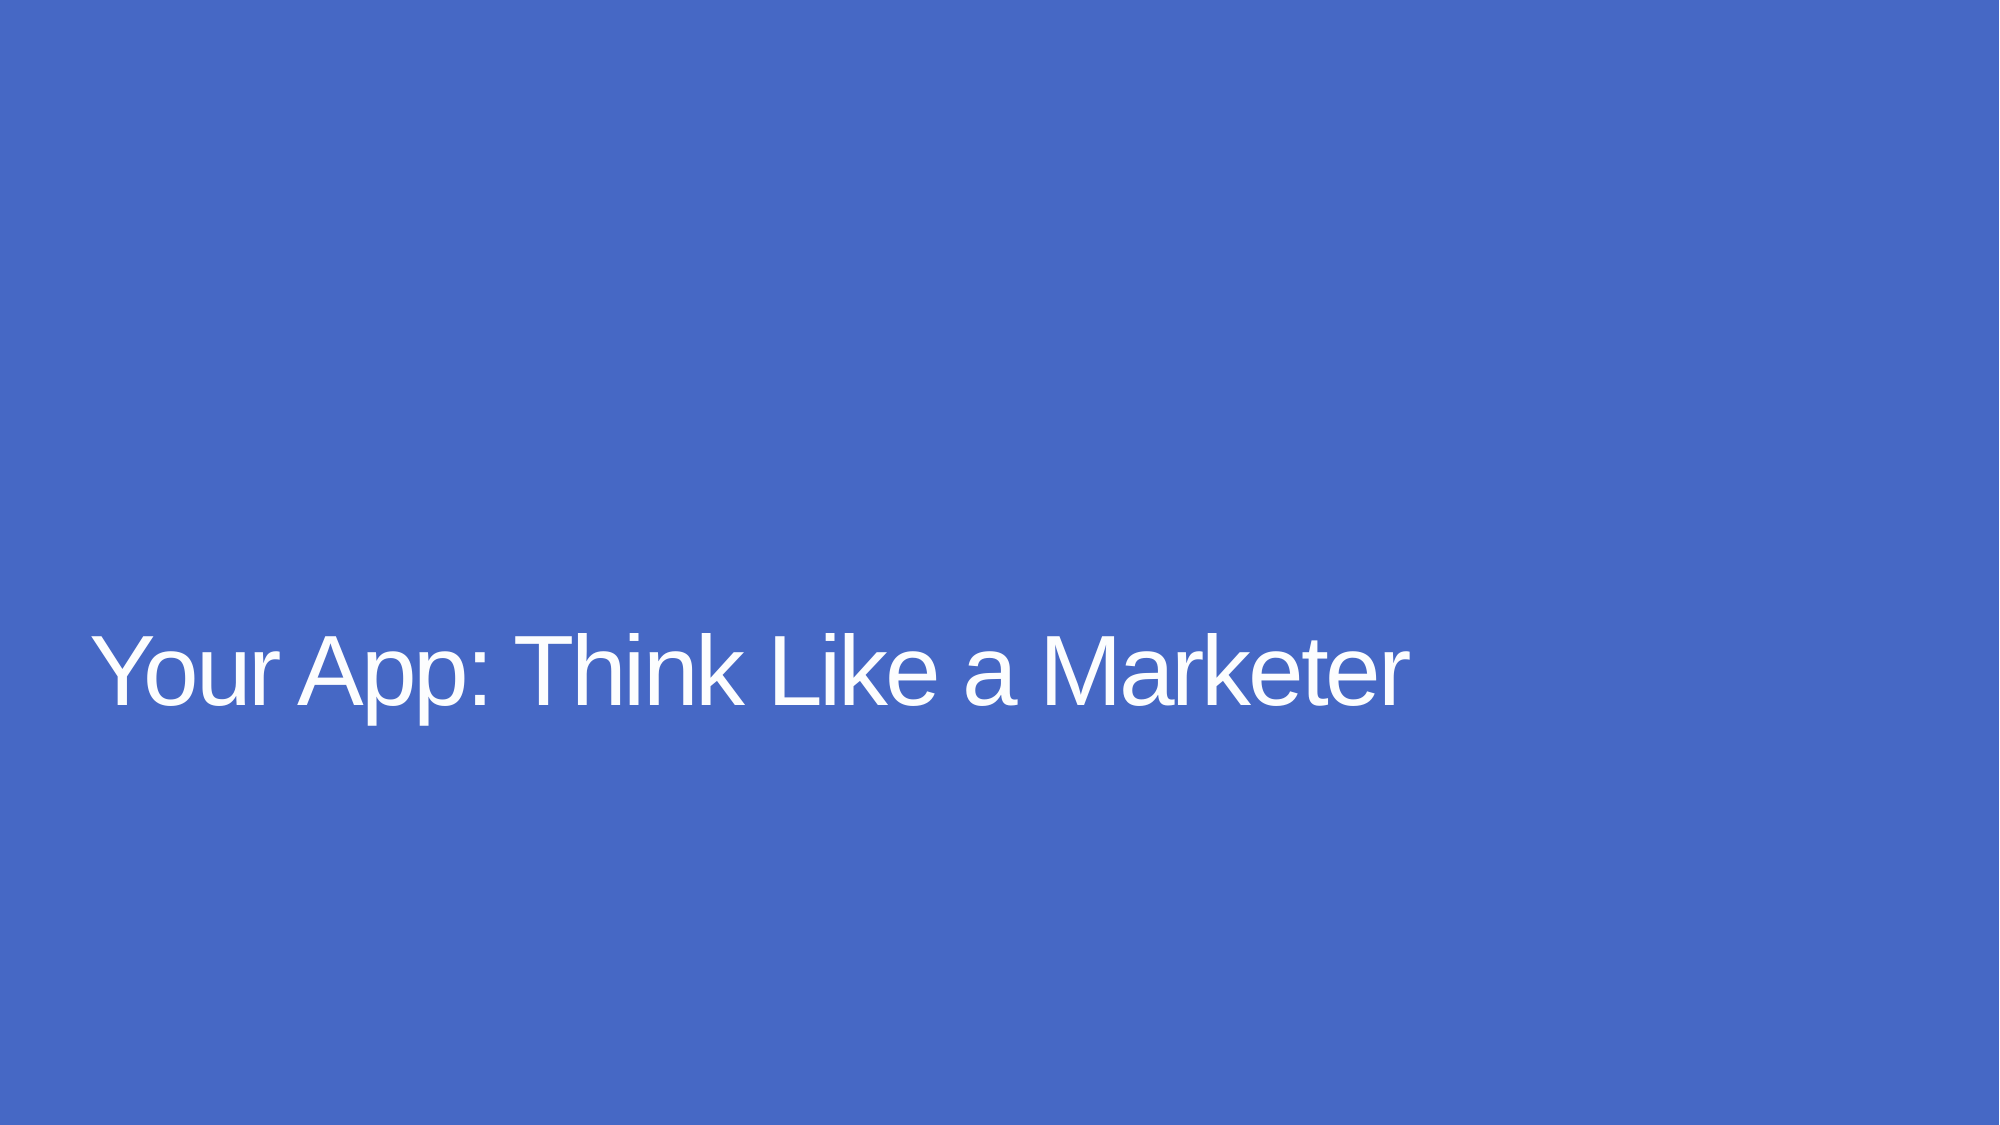

# Your App: Think Like a Marketer